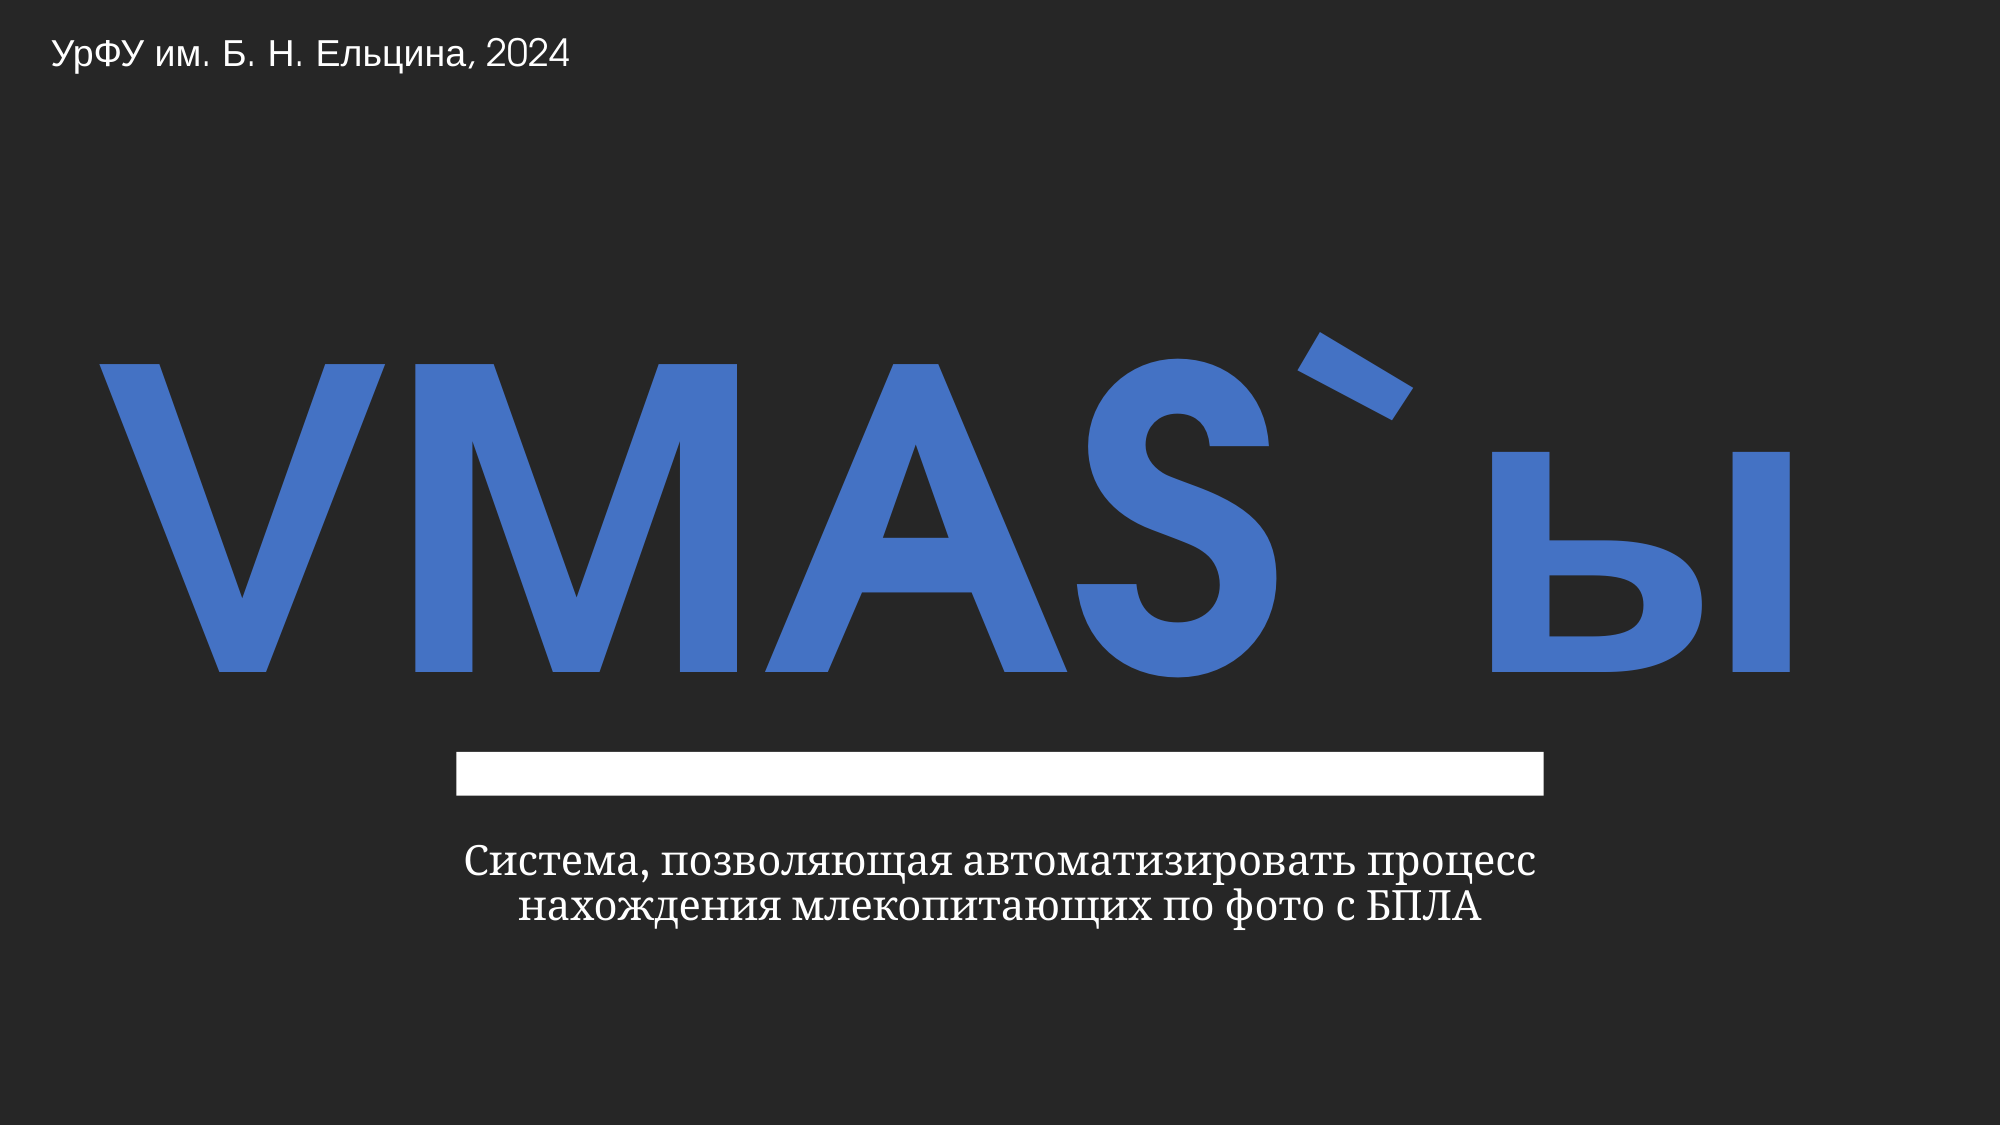

УрФУ им. Б. Н. Ельцина, 2024
# VMAS`ы

Система, позволяющая автоматизировать процесс нахождения млекопитающих по фото с БПЛА